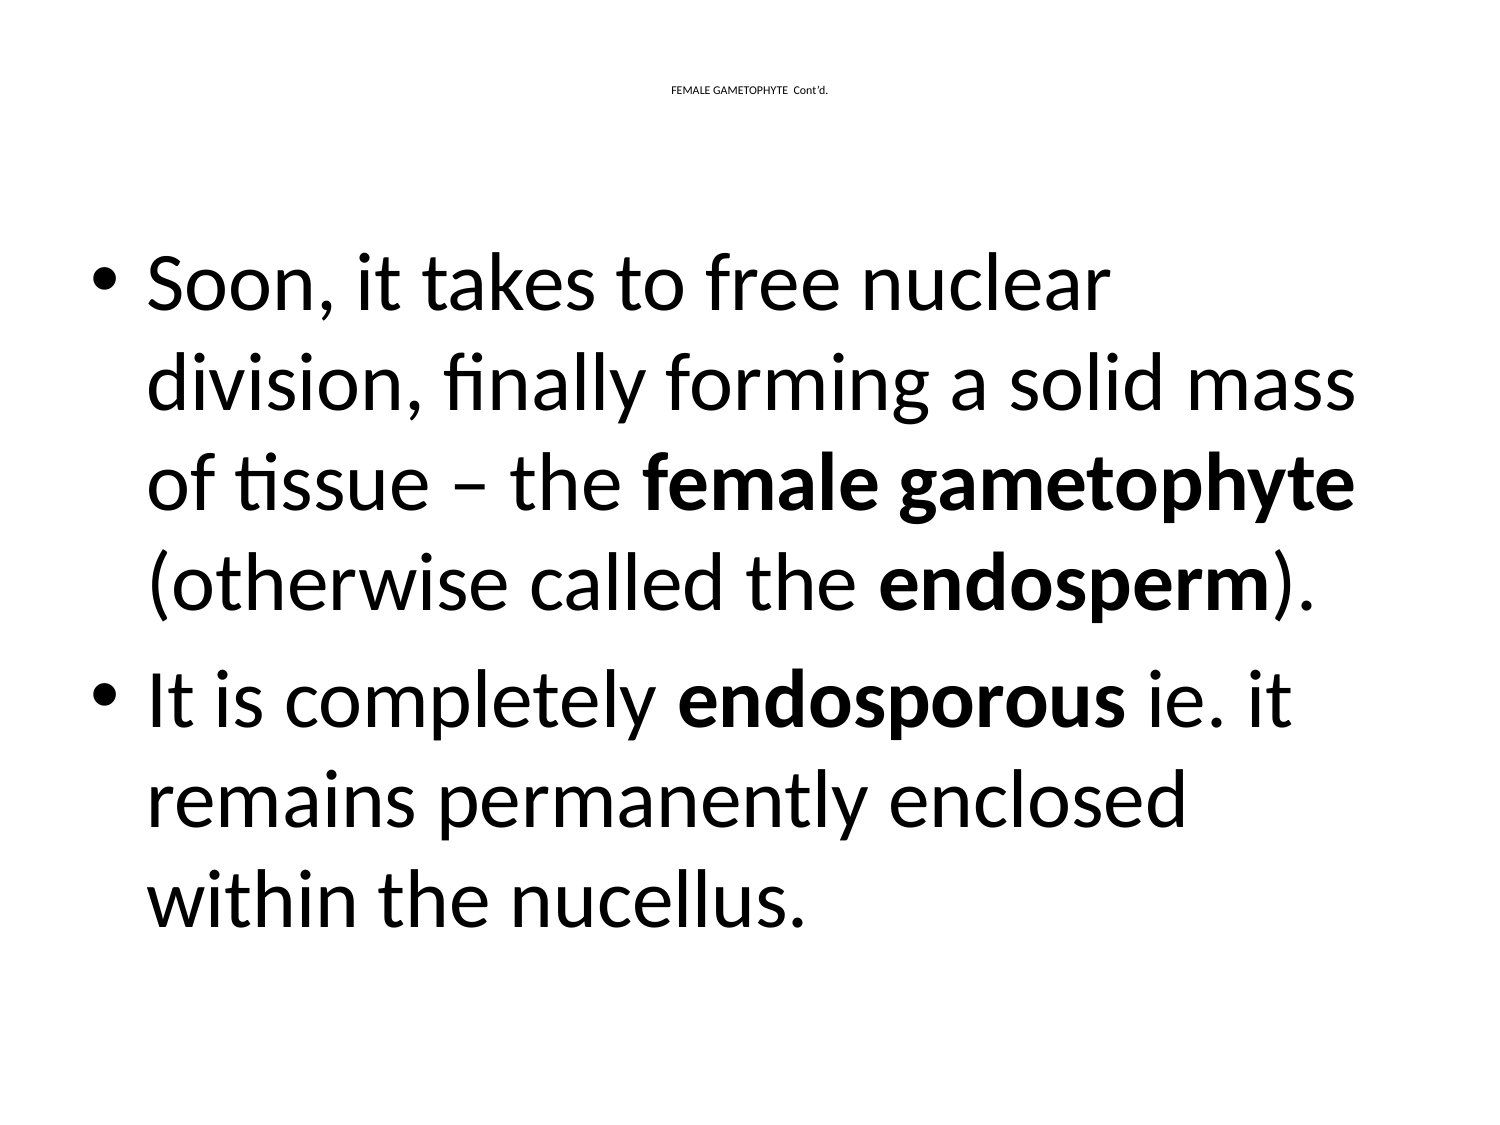

# FEMALE GAMETOPHYTE  Cont’d.
Soon, it takes to free nuclear division, finally forming a solid mass of tissue – the female gametophyte (otherwise called the endosperm).
It is completely endosporous ie. it remains permanently enclosed within the nucellus.